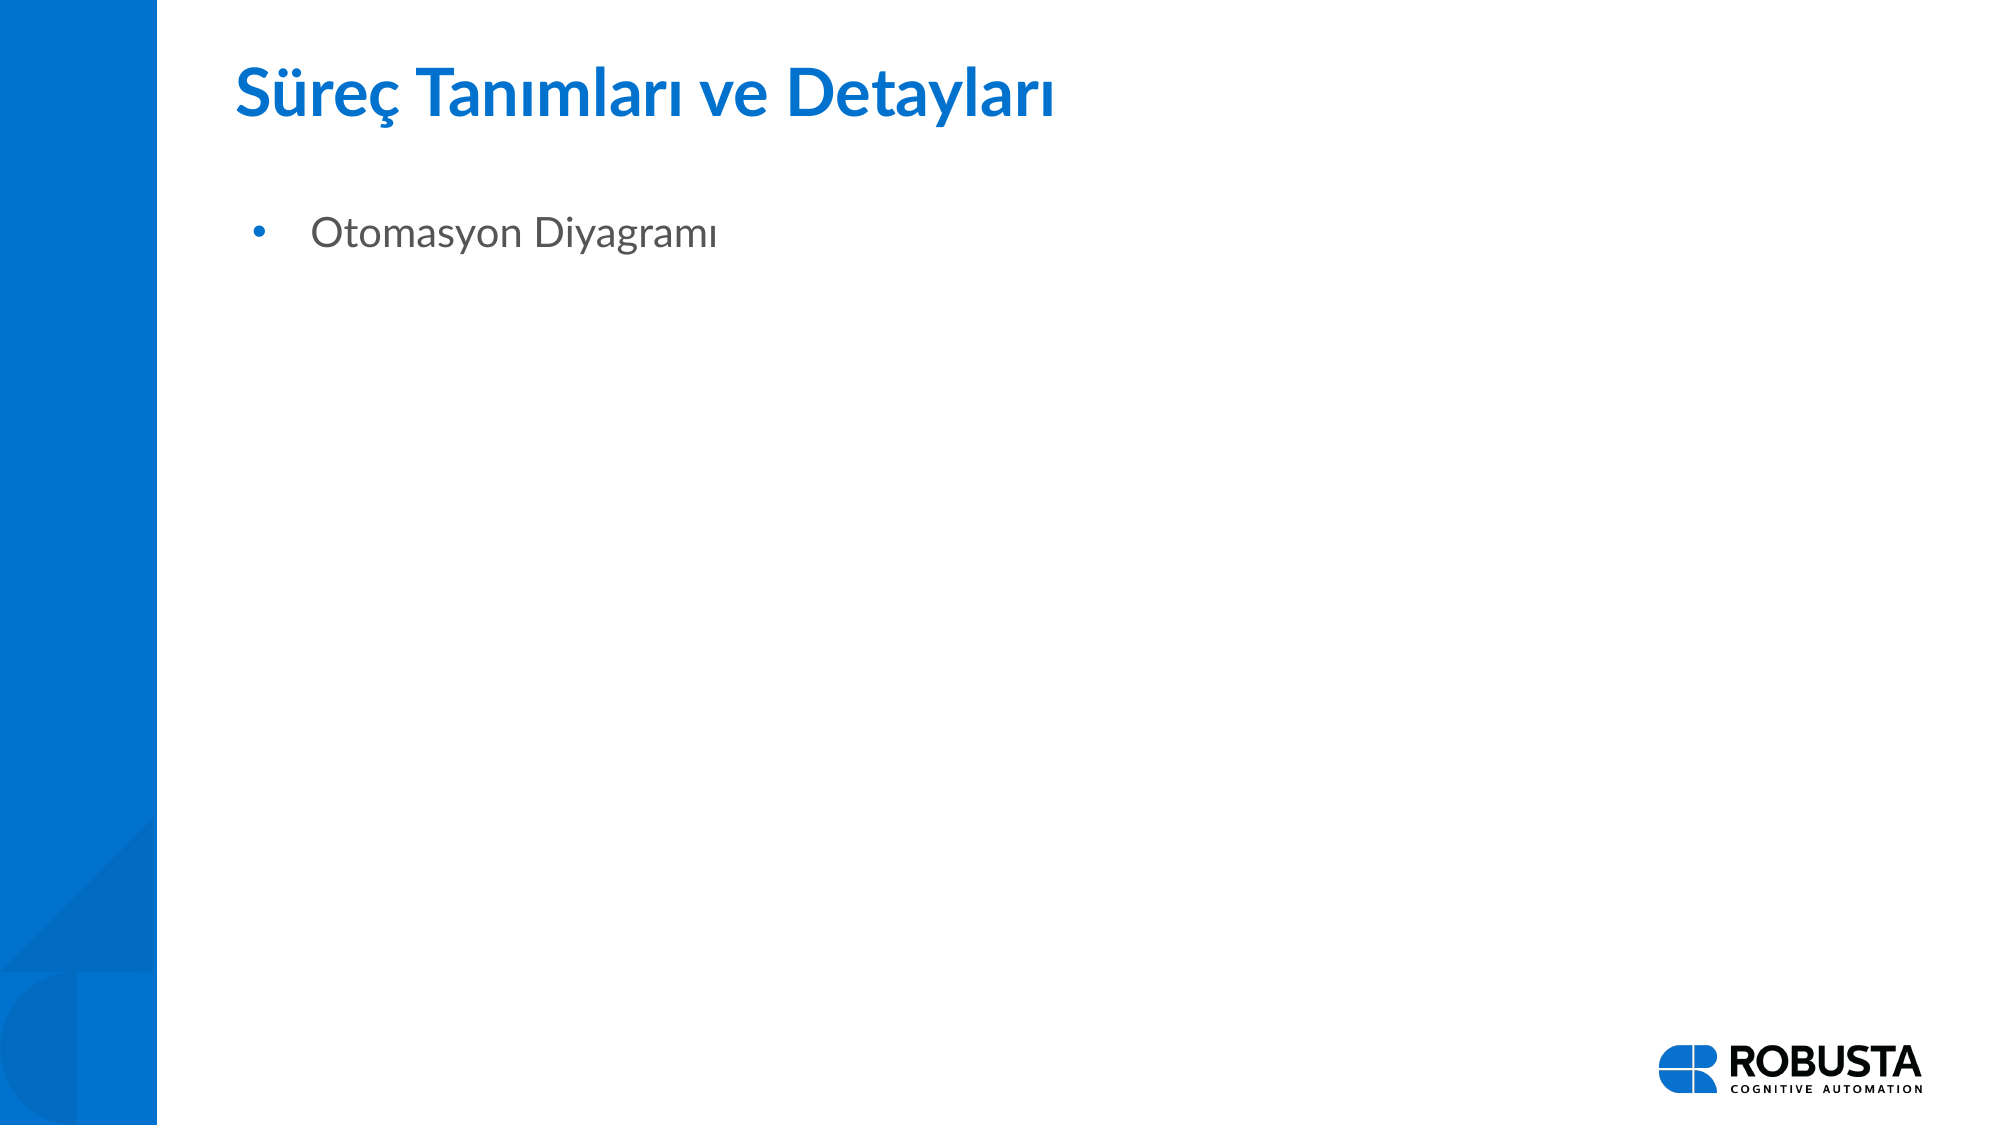

# Süreç Tanımları ve Detayları
Otomasyon Diyagramı